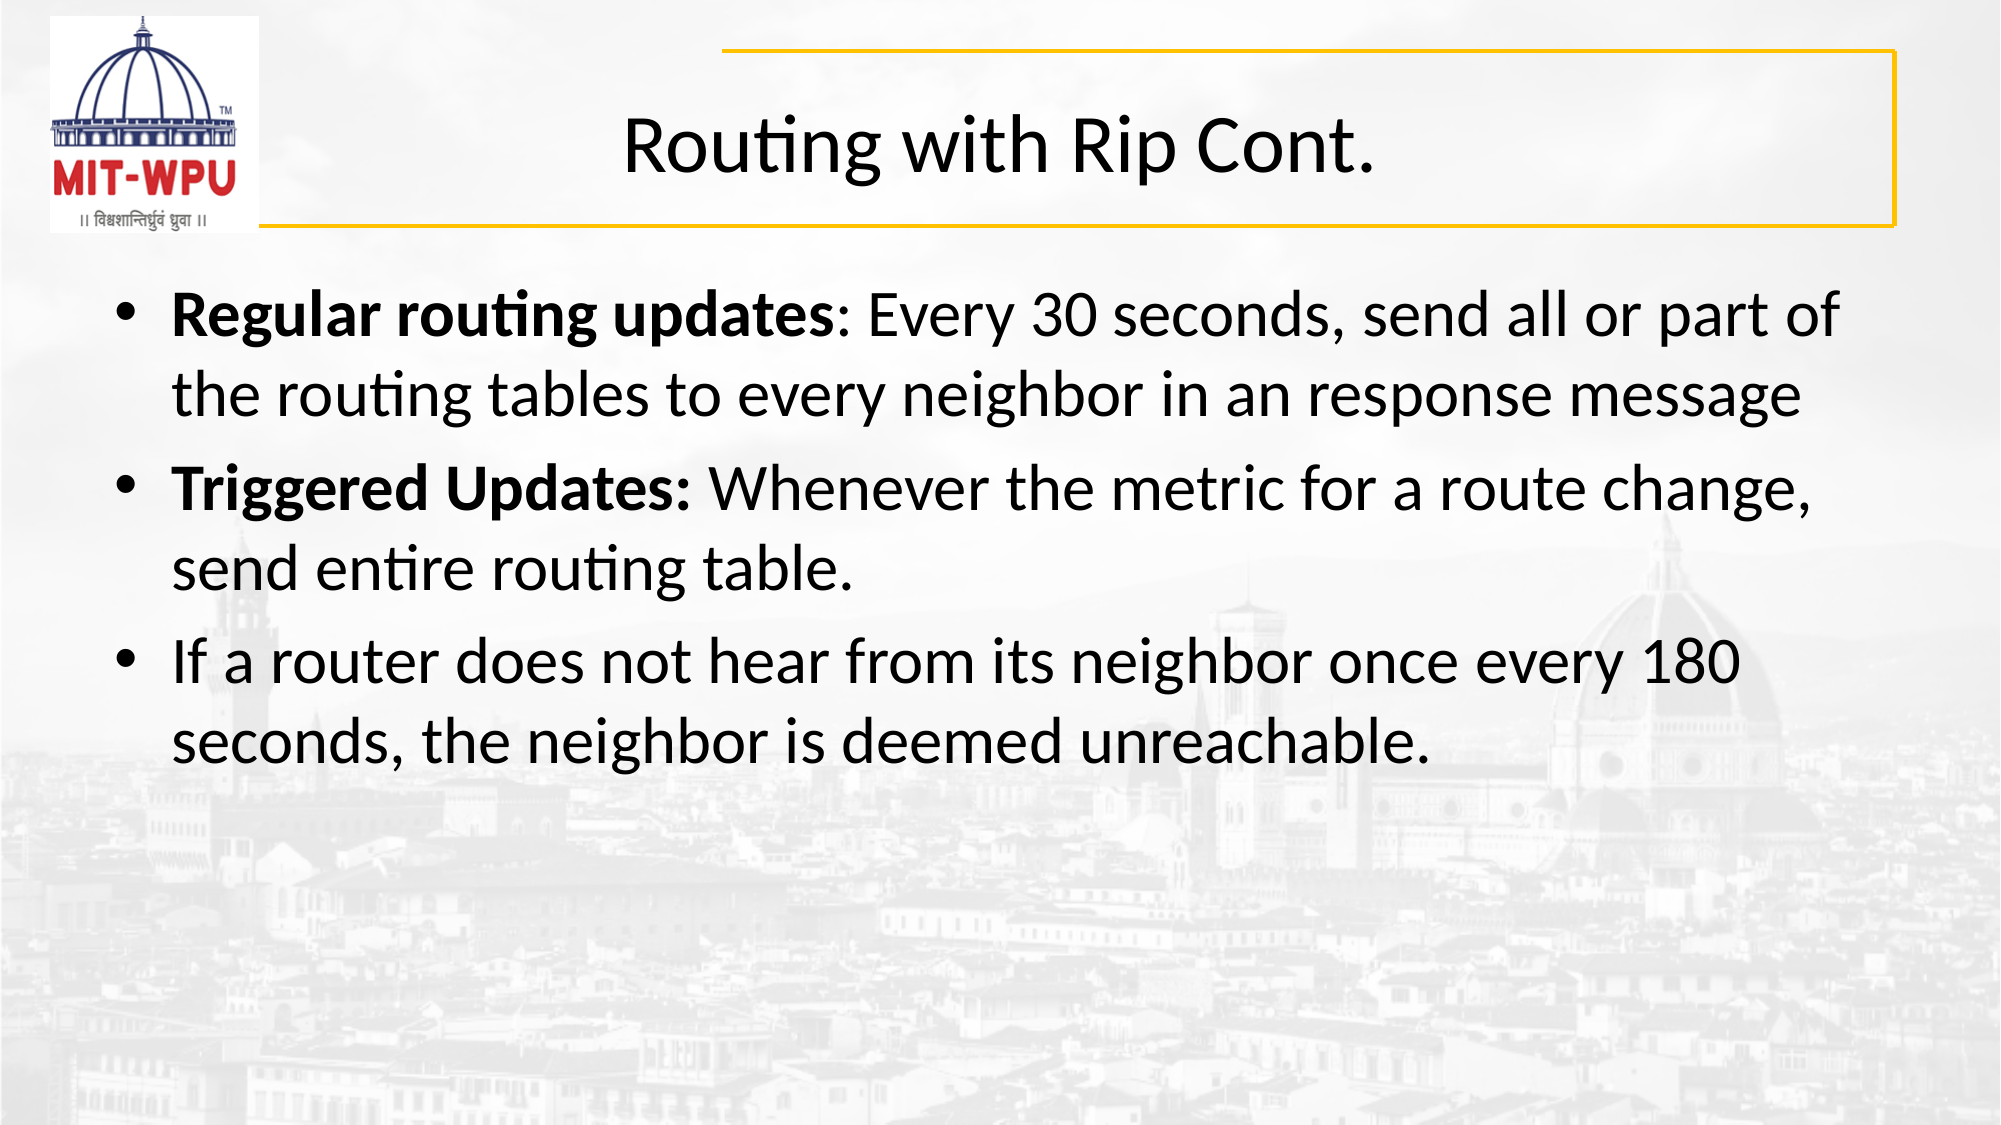

# Routing with Rip Cont.
Regular routing updates: Every 30 seconds, send all or part of the routing tables to every neighbor in an response message
Triggered Updates: Whenever the metric for a route change, send entire routing table.
If a router does not hear from its neighbor once every 180 seconds, the neighbor is deemed unreachable.